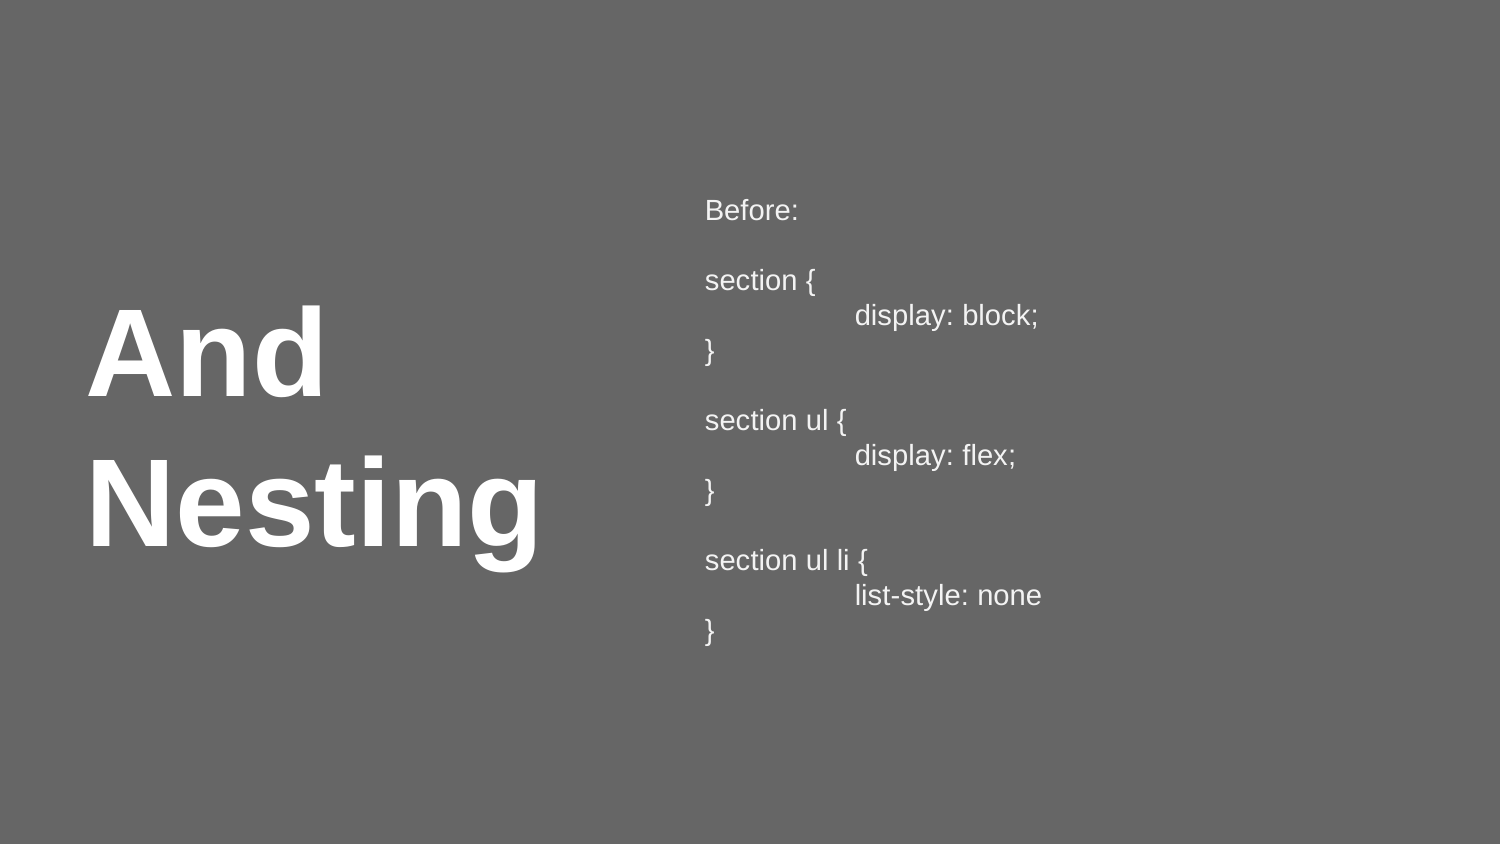

# And Nesting
Before:

section {
	display: block;
}

section ul {
	display: flex;
}

section ul li {
	list-style: none
}